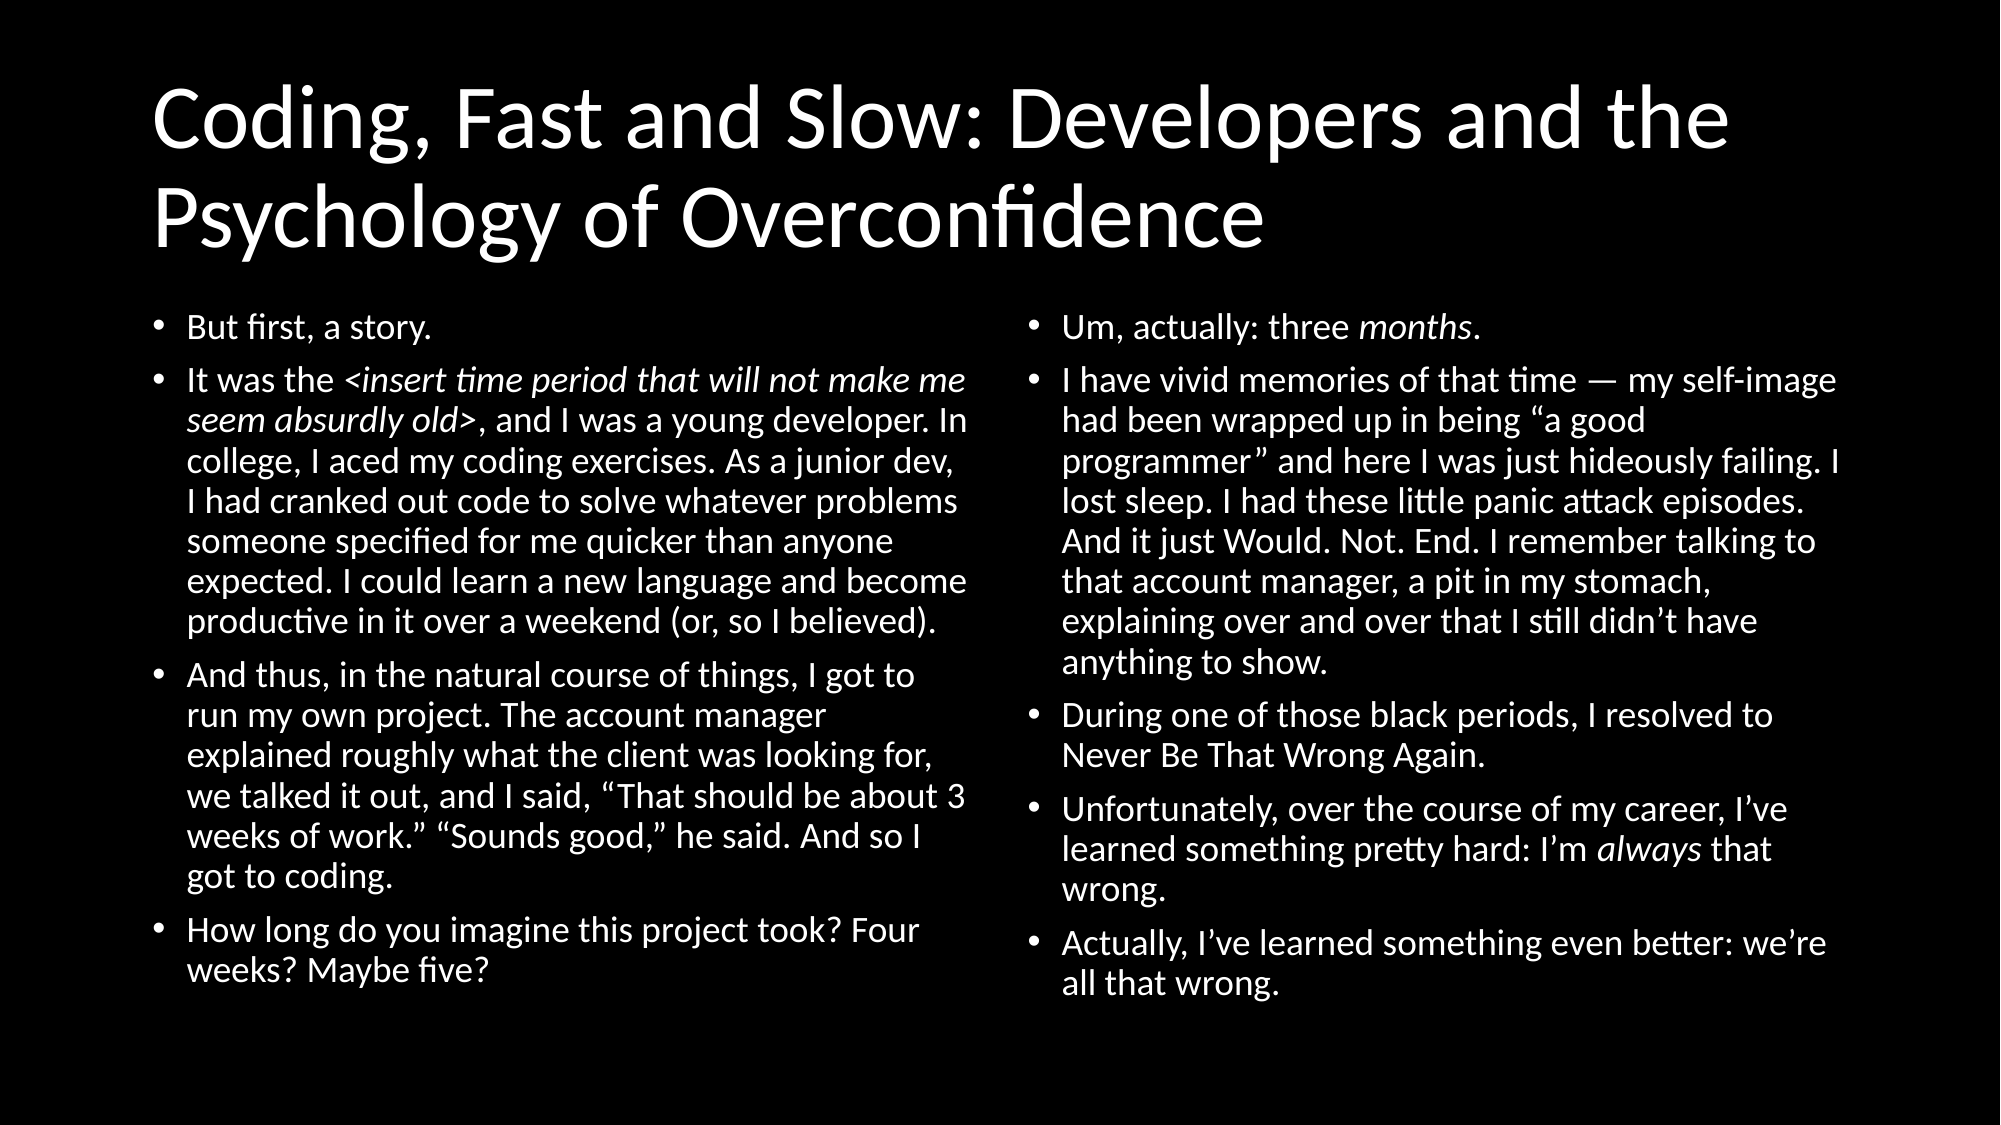

# Coding, Fast and Slow: Developers and the Psychology of Overconfidence
But first, a story.
It was the <insert time period that will not make me seem absurdly old>, and I was a young developer. In college, I aced my coding exercises. As a junior dev, I had cranked out code to solve whatever problems someone specified for me quicker than anyone expected. I could learn a new language and become productive in it over a weekend (or, so I believed).
And thus, in the natural course of things, I got to run my own project. The account manager explained roughly what the client was looking for, we talked it out, and I said, “That should be about 3 weeks of work.” “Sounds good,” he said. And so I got to coding.
How long do you imagine this project took? Four weeks? Maybe five?

Um, actually: three months.
I have vivid memories of that time — my self-image had been wrapped up in being “a good programmer” and here I was just hideously failing. I lost sleep. I had these little panic attack episodes. And it just Would. Not. End. I remember talking to that account manager, a pit in my stomach, explaining over and over that I still didn’t have anything to show.
During one of those black periods, I resolved to Never Be That Wrong Again.
Unfortunately, over the course of my career, I’ve learned something pretty hard: I’m always that wrong.
Actually, I’ve learned something even better: we’re all that wrong.